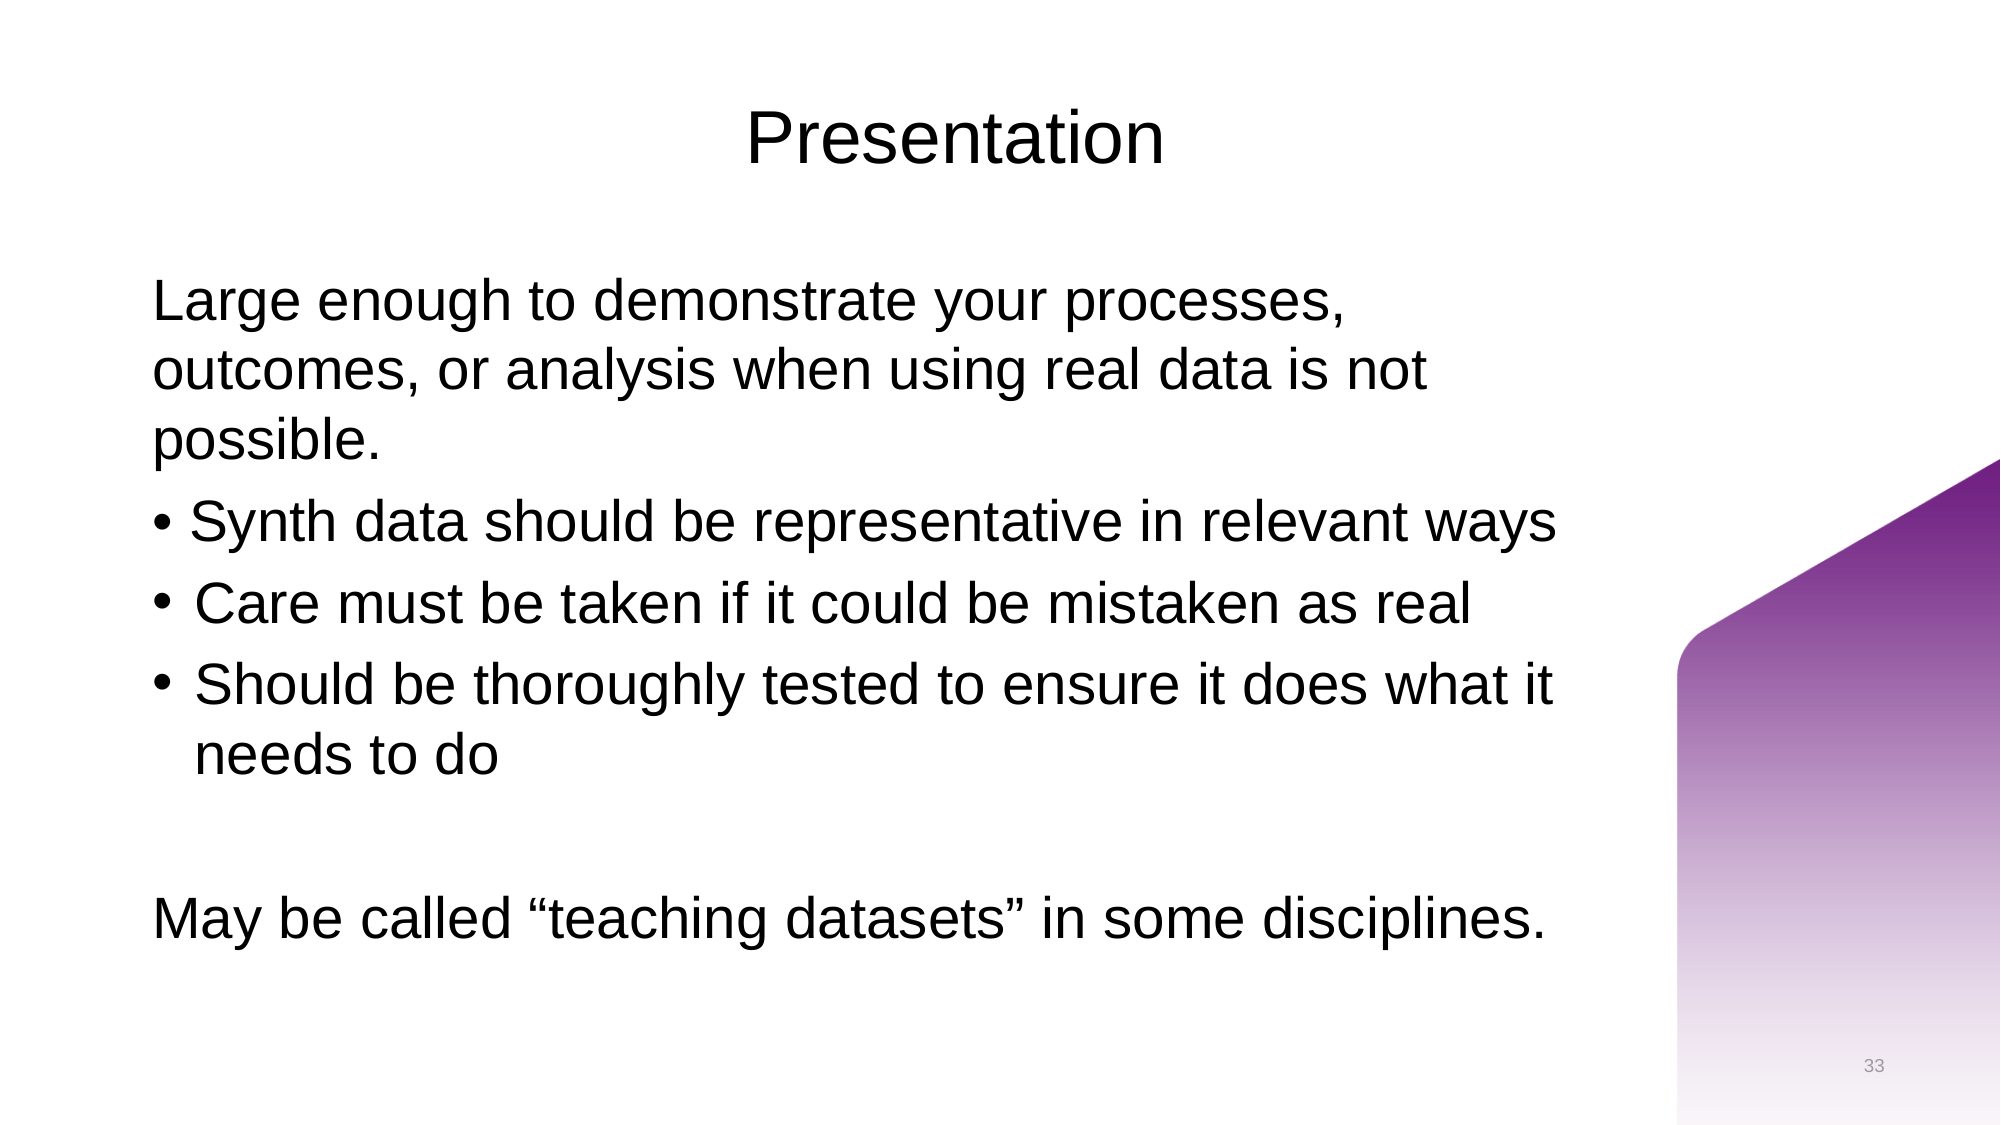

# Presentation
Large enough to demonstrate your processes, outcomes, or analysis when using real data is not possible.
• Synth data should be representative in relevant ways
Care must be taken if it could be mistaken as real
Should be thoroughly tested to ensure it does what it needs to do

May be called “teaching datasets” in some disciplines.
33